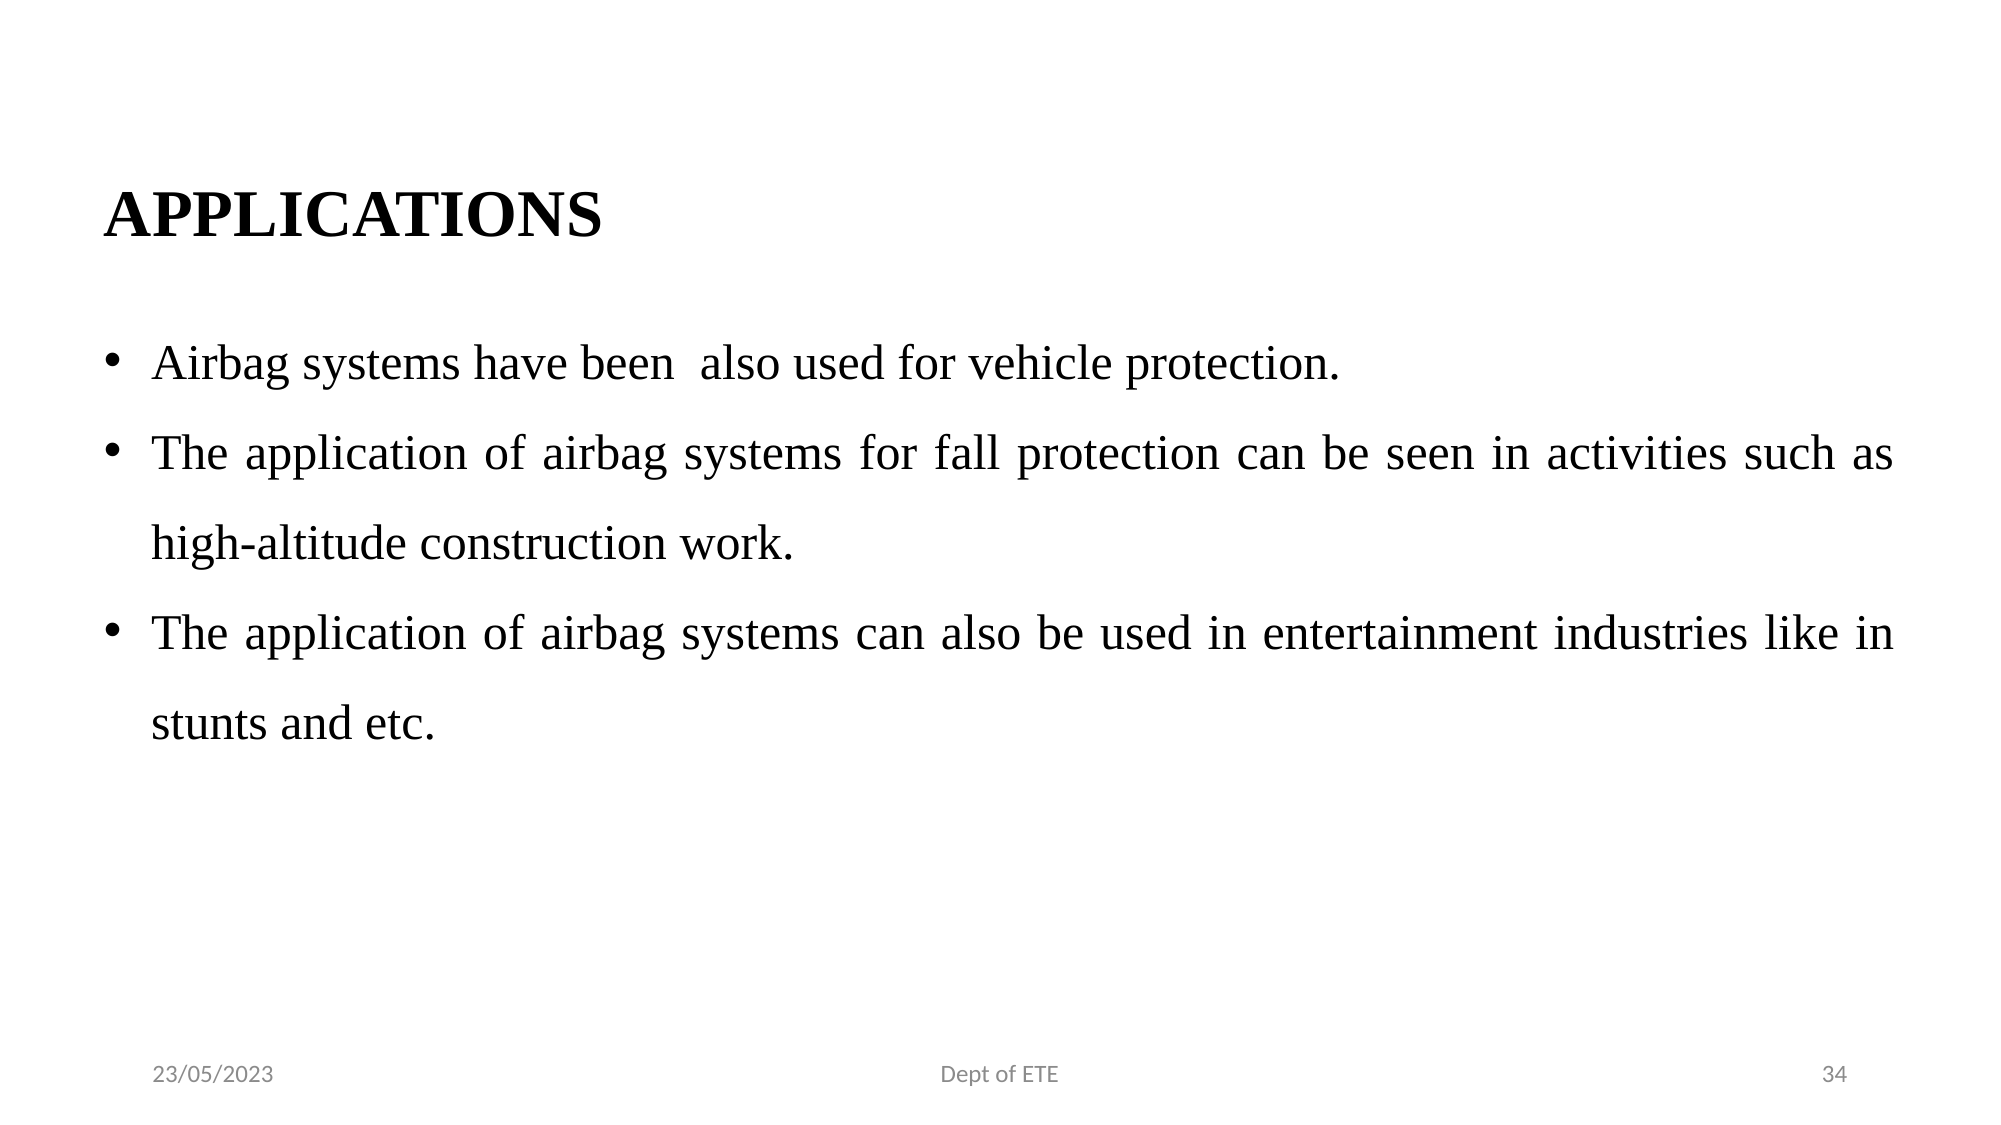

APPLICATIONS
Airbag systems have been  also used for vehicle protection.
The application of airbag systems for fall protection can be seen in activities such as high-altitude construction work.
The application of airbag systems can also be used in entertainment industries like in stunts and etc.

23/05/2023
Dept of ETE
34